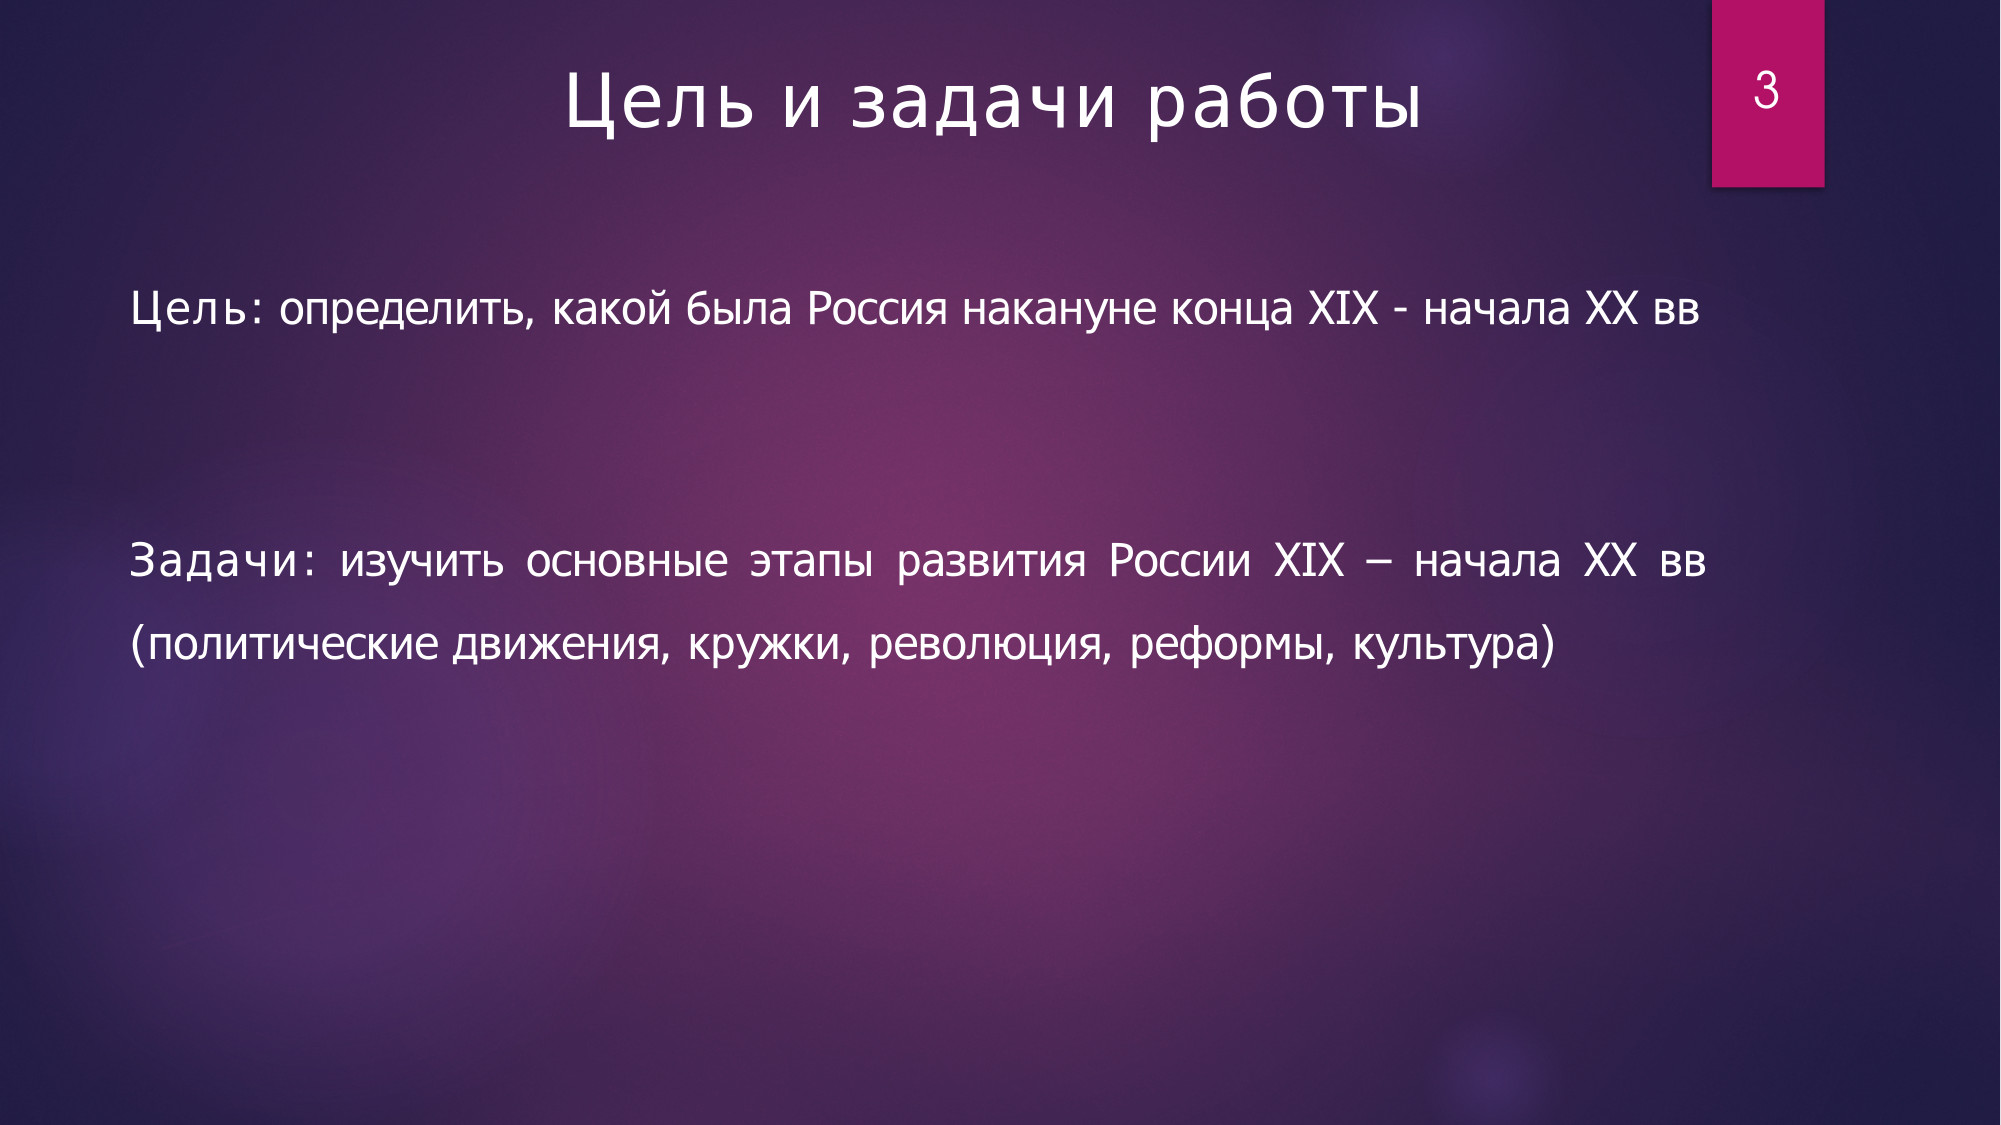

Цель и задачи работы
3
Цель: определить, какой была Россия накануне конца XIX - начала XX вв
Задачи: изучить основные этапы развития России XIX – начала XX вв (политические движения, кружки, революция, реформы, культура)